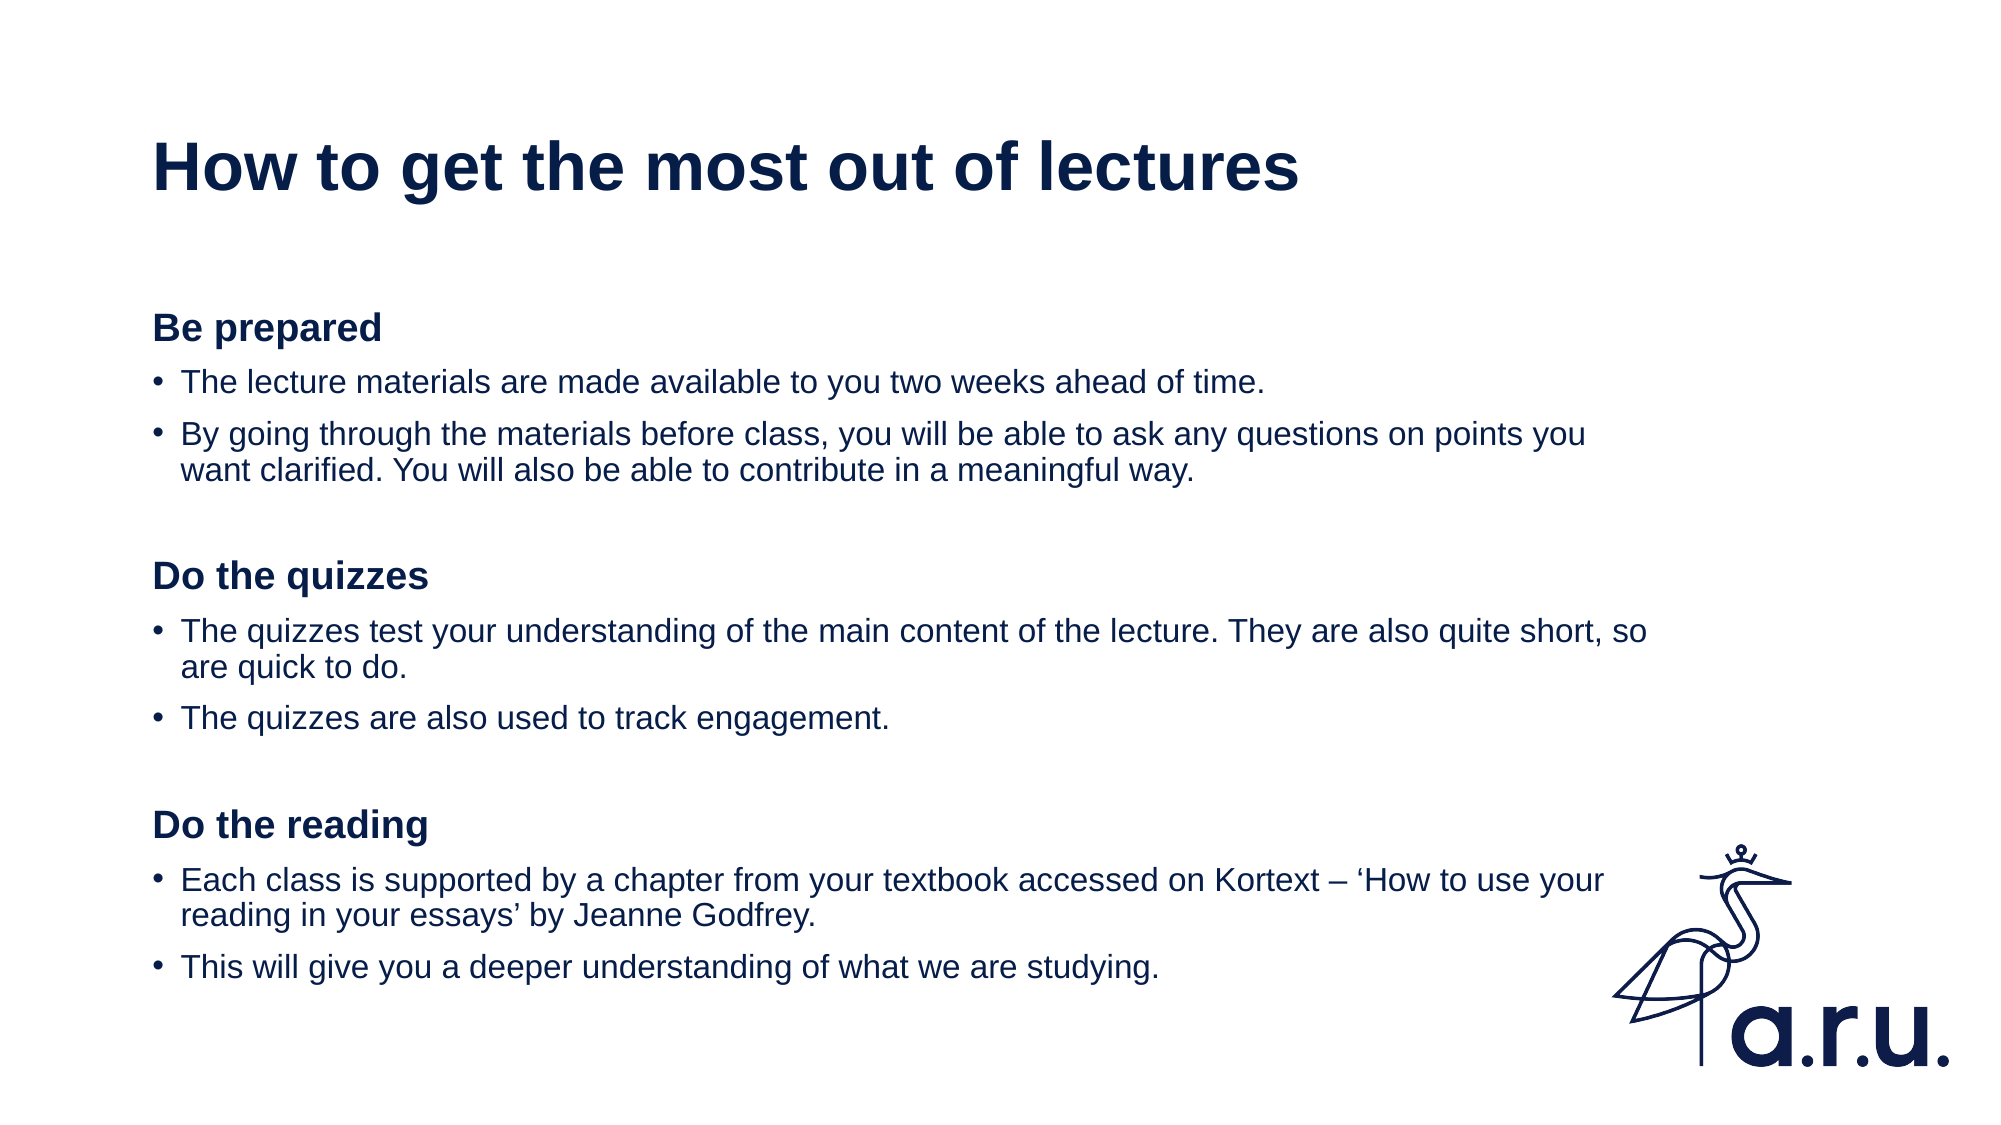

# How to get the most out of lectures
Be prepared
The lecture materials are made available to you two weeks ahead of time.
By going through the materials before class, you will be able to ask any questions on points you want clarified. You will also be able to contribute in a meaningful way.

Do the quizzes
The quizzes test your understanding of the main content of the lecture. They are also quite short, so are quick to do.
The quizzes are also used to track engagement.

Do the reading
Each class is supported by a chapter from your textbook accessed on Kortext – ‘How to use your reading in your essays’ by Jeanne Godfrey.
This will give you a deeper understanding of what we are studying.